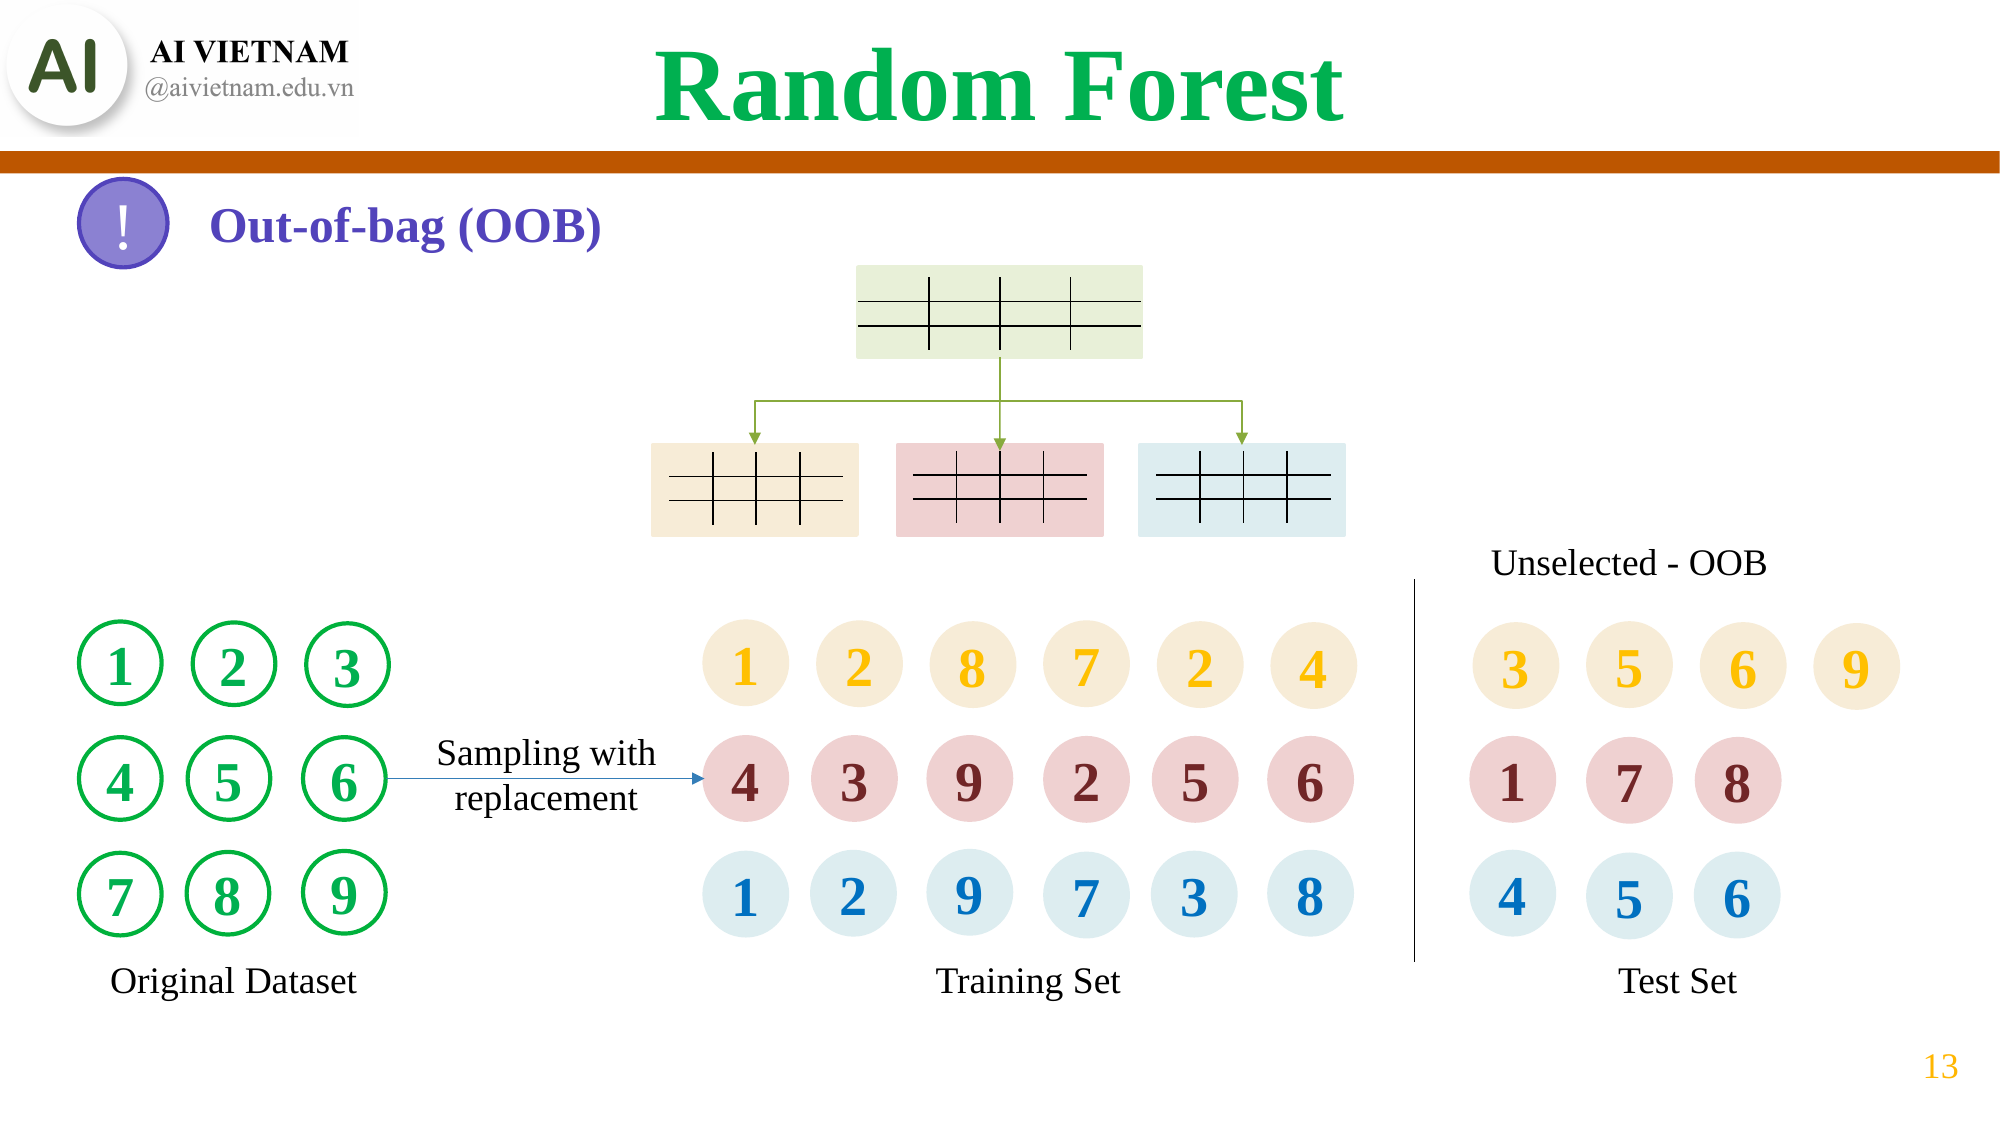

Random Forest

Out-of-bag (OOB)
!

|  |  |  |  |
| --- | --- | --- | --- |
|  |  |  |  |
|  |  |  |  |

|  |  |  |  |
| --- | --- | --- | --- |
|  |  |  |  |
|  |  |  |  |
|  |  |  |  |
| --- | --- | --- | --- |
|  |  |  |  |
|  |  |  |  |
|  |  |  |  |
| --- | --- | --- | --- |
|  |  |  |  |
|  |  |  |  |
Unselected - OOB
1
1
2
2
7
3
8
2
5
3
6
4
9
Sampling with replacement
4
5
6
4
3
9
1
2
5
6
7
8
9
9
4
8
2
8
7
1
3
7
6
5
Test Set
Original Dataset
Training Set
13